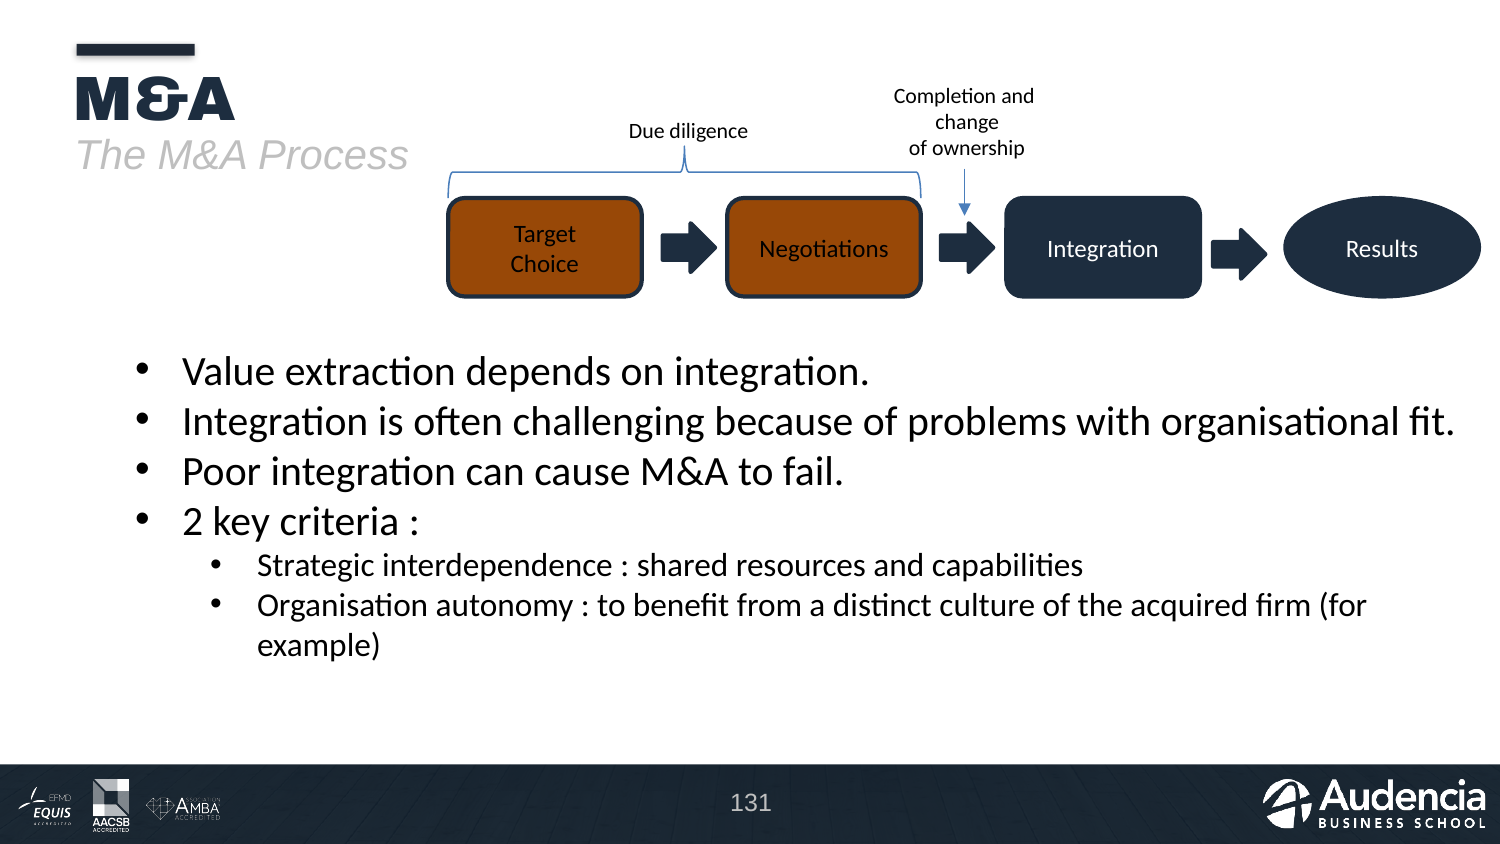

# M&A
Completion and
change
of ownership
Due diligence
The M&A Process
Target
Choice
Negotiations
Integration
Results

Value extraction depends on integration.
Integration is often challenging because of problems with organisational fit.
Poor integration can cause M&A to fail.
2 key criteria :
Strategic interdependence : shared resources and capabilities
Organisation autonomy : to benefit from a distinct culture of the acquired firm (for example)

131